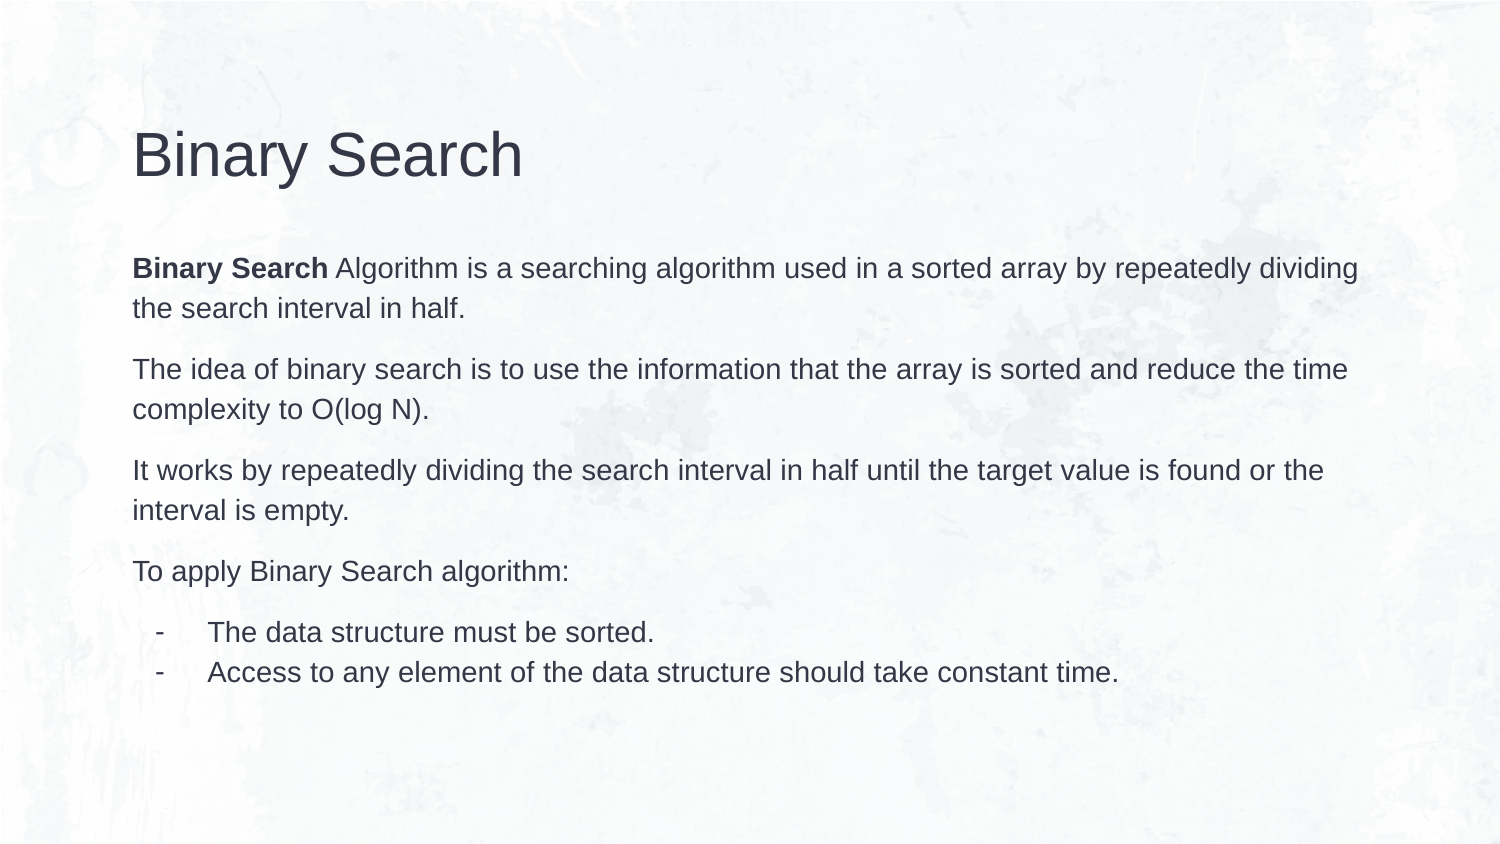

# Binary Search
Binary Search Algorithm is a searching algorithm used in a sorted array by repeatedly dividing the search interval in half.
The idea of binary search is to use the information that the array is sorted and reduce the time complexity to O(log N).
It works by repeatedly dividing the search interval in half until the target value is found or the interval is empty.
To apply Binary Search algorithm:
The data structure must be sorted.
Access to any element of the data structure should take constant time.